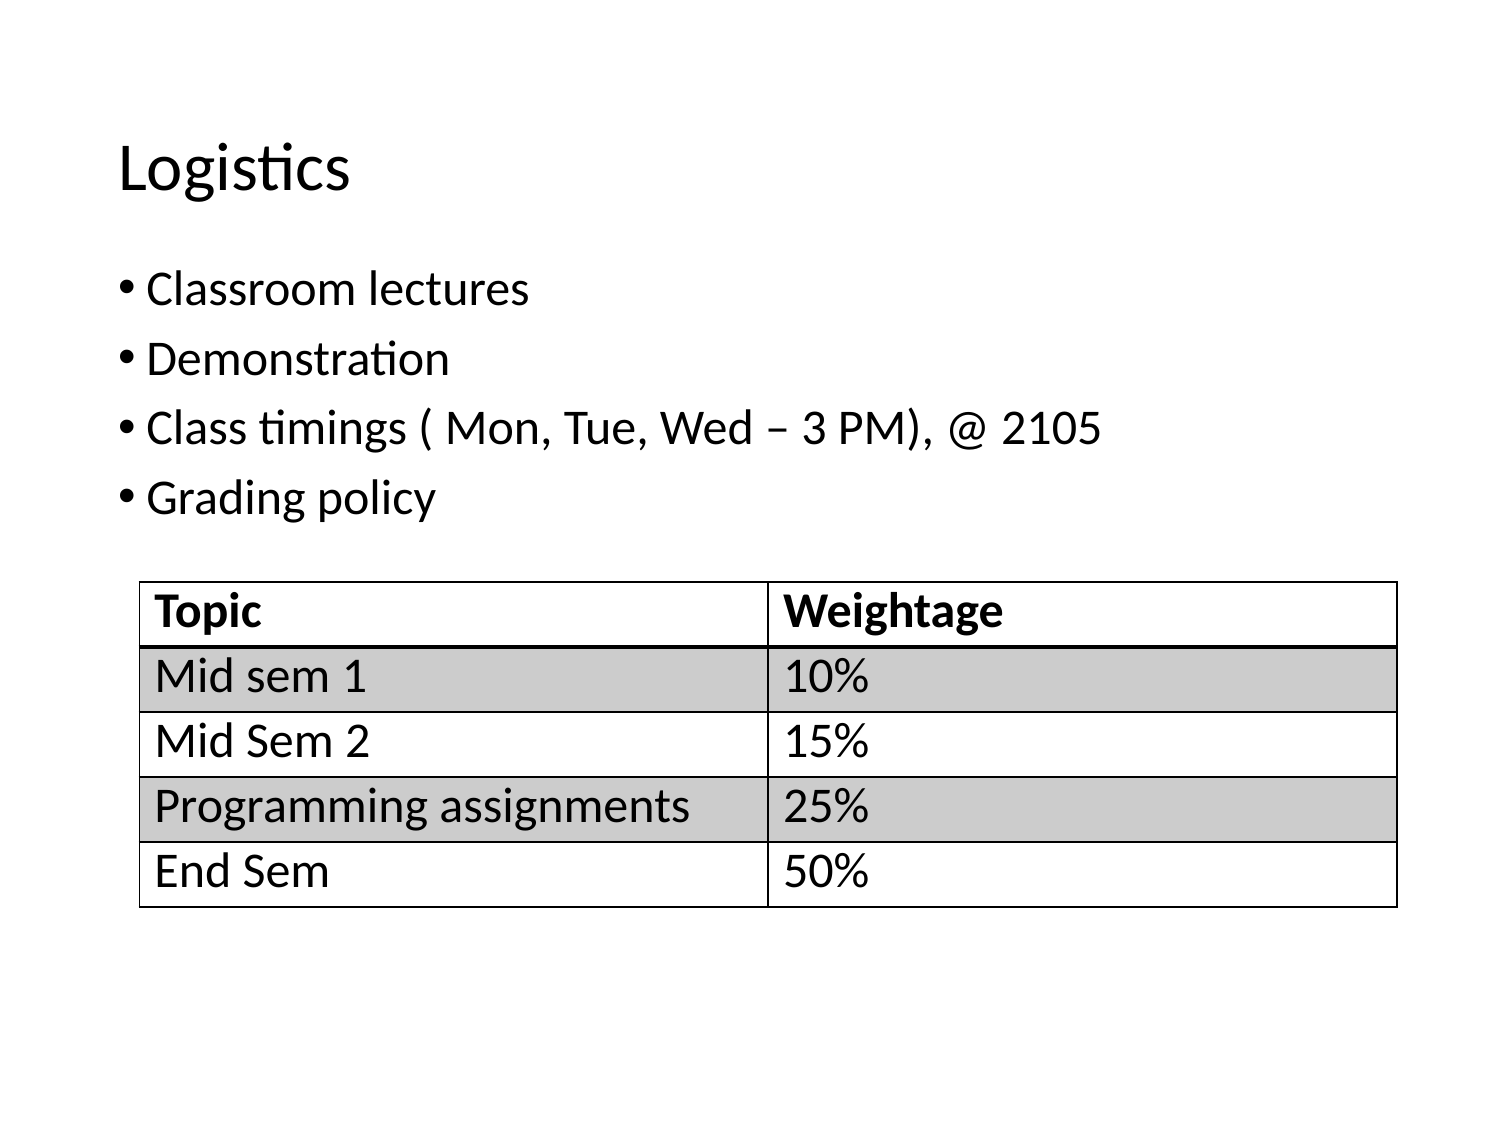

# Logistics
Classroom lectures
Demonstration
Class timings ( Mon, Tue, Wed – 3 PM), @ 2105
Grading policy

| Topic | Weightage |
| --- | --- |
| Mid sem 1 | 10% |
| Mid Sem 2 | 15% |
| Programming assignments | 25% |
| End Sem | 50% |